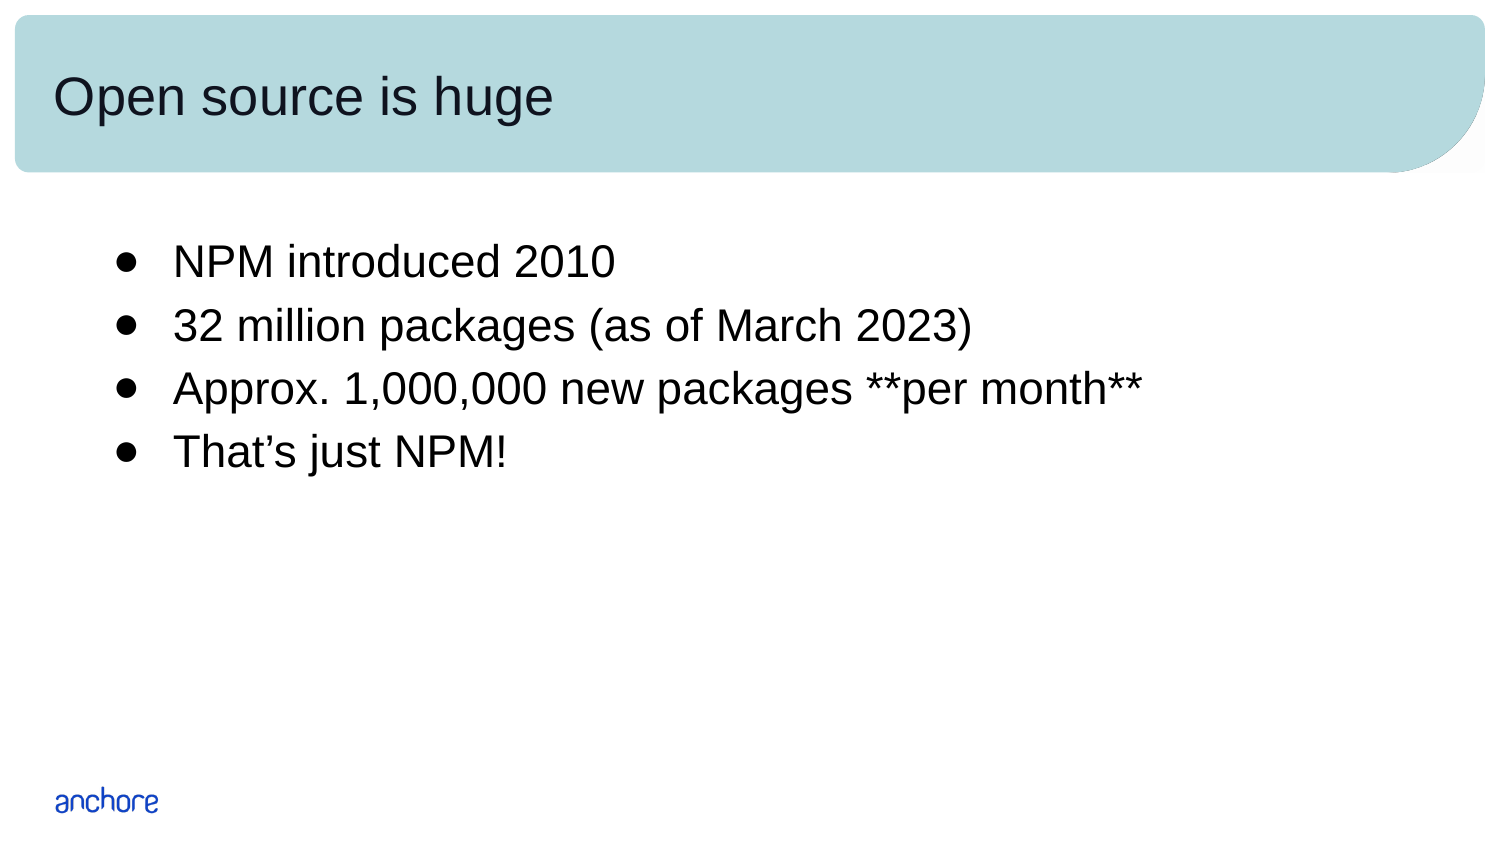

# Open source is huge
NPM introduced 2010
32 million packages (as of March 2023)
Approx. 1,000,000 new packages **per month**
That’s just NPM!